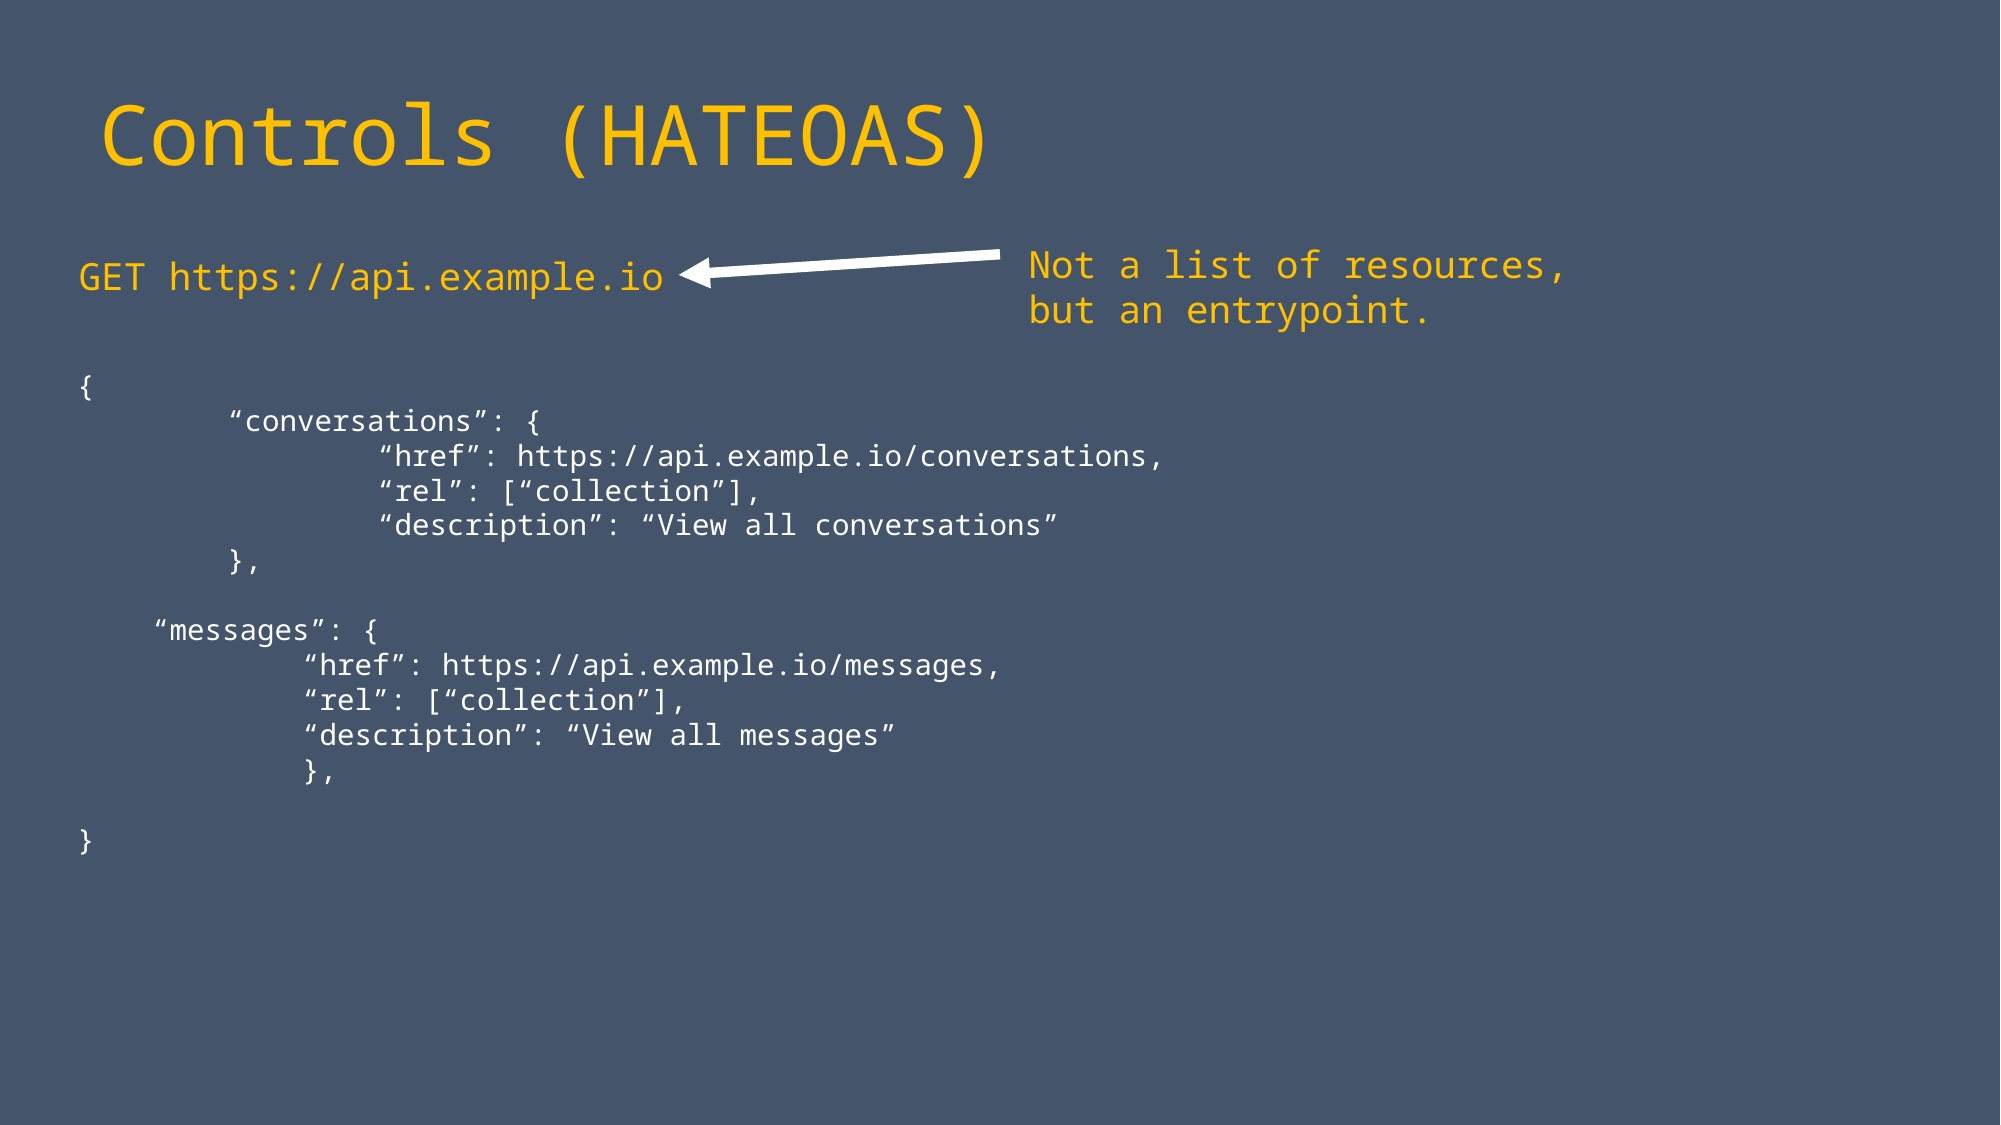

Controls (HATEOAS)
Not a list of resources,
but an entrypoint.
GET https://api.example.io
{
	“conversations”: {
		“href”: https://api.example.io/conversations,
		“rel”: [“collection”],
		“description”: “View all conversations”
	},
“messages”: {
	“href”: https://api.example.io/messages,
	“rel”: [“collection”],
	“description”: “View all messages”
	},

}